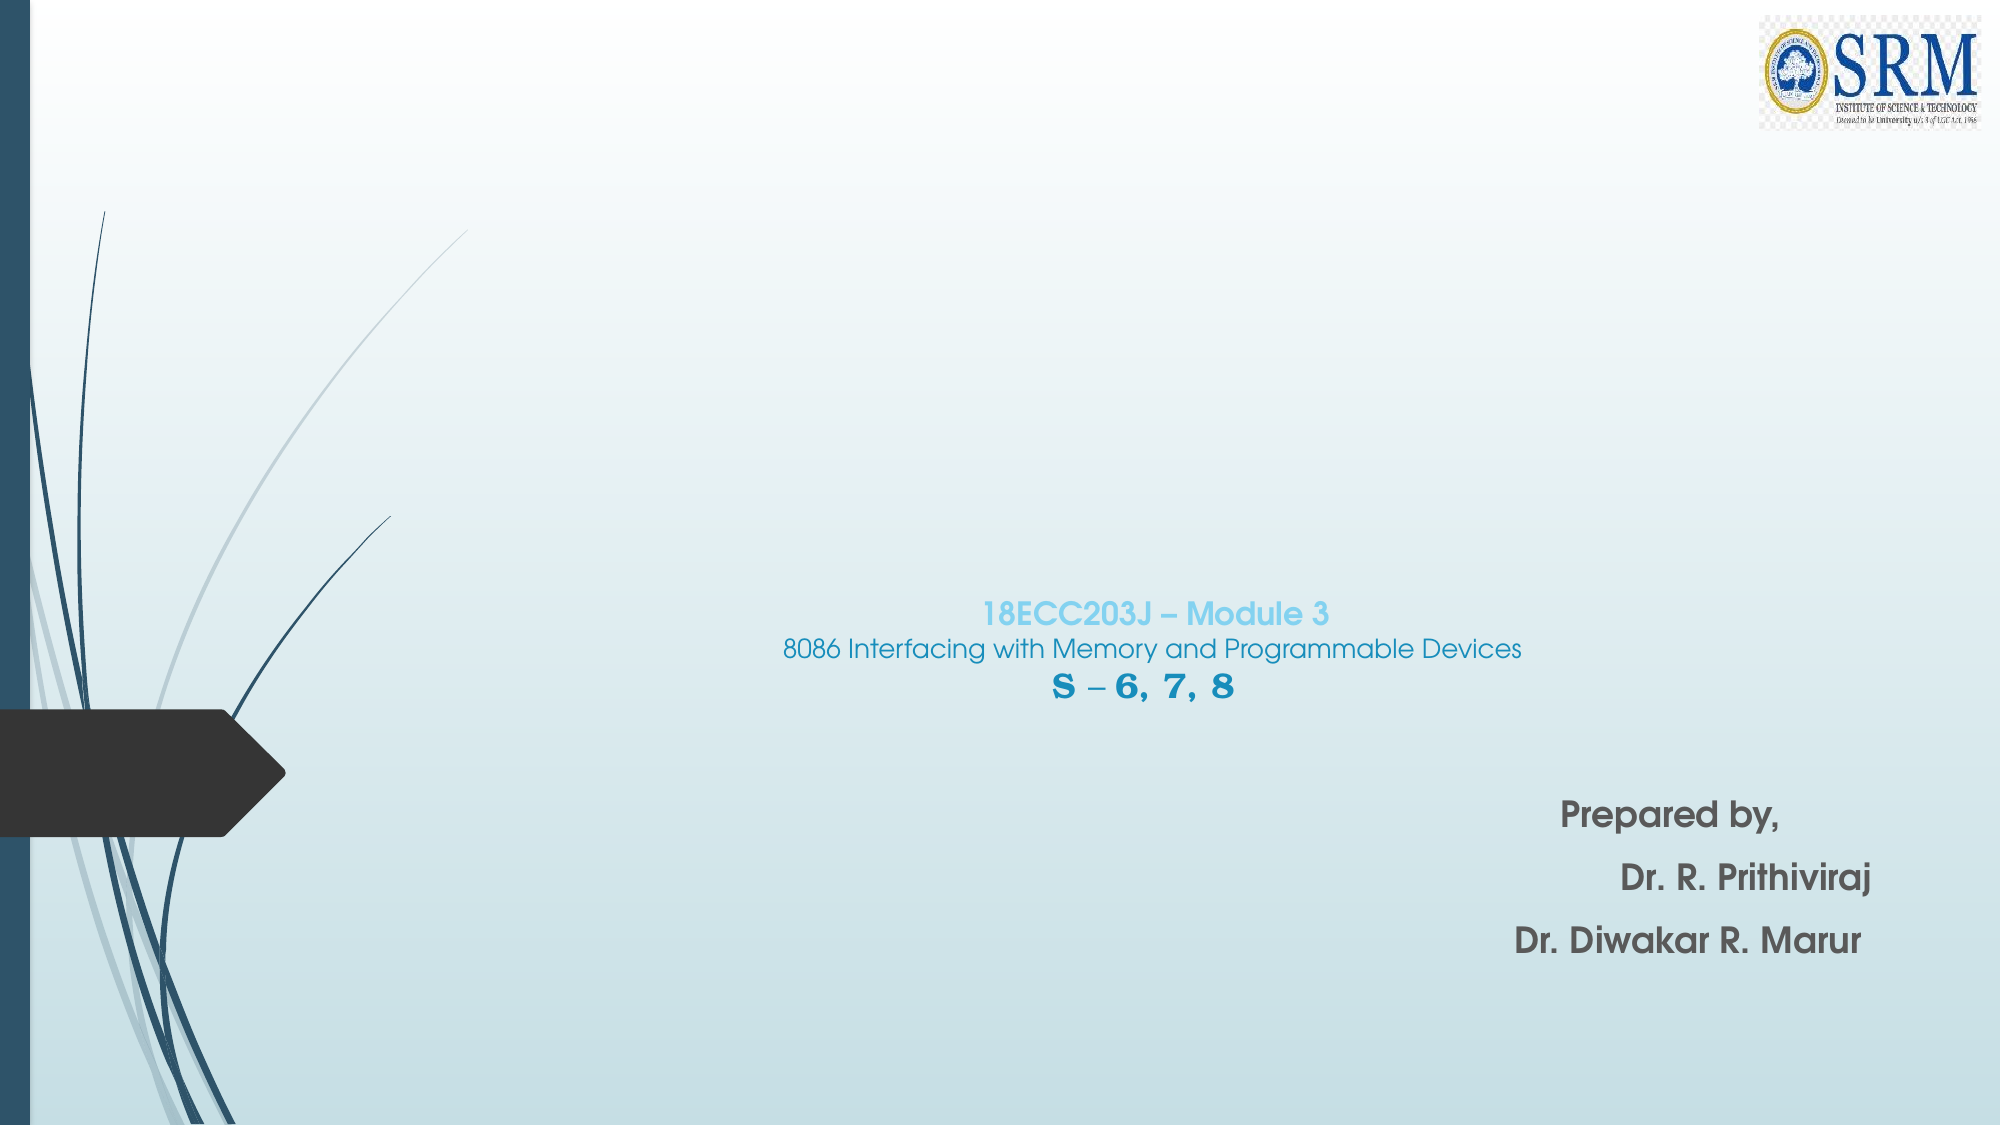

# 18ECC203J – Module 3 8086 Interfacing with Memory and Programmable Devices S – 6, 7, 8
                                                                                                       Prepared by,
 Dr. R. Prithiviraj
 Dr. Diwakar R. Marur